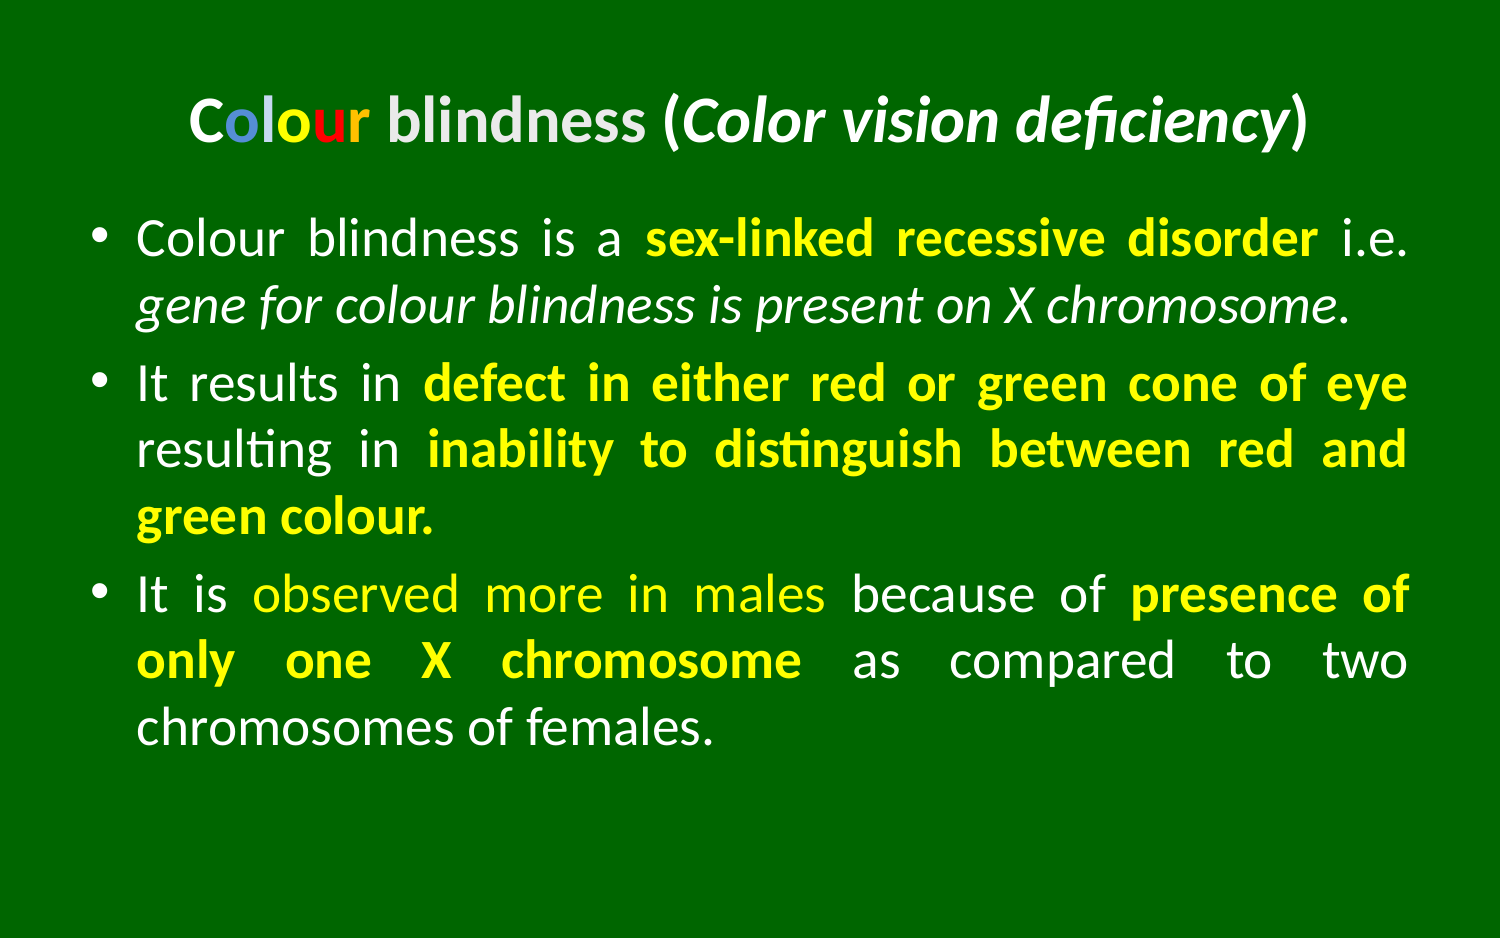

# Colour blindness (Color vision deficiency)
Colour blindness is a sex-linked recessive disorder i.e. gene for colour blindness is present on X chromosome.
It results in defect in either red or green cone of eye resulting in inability to distinguish between red and green colour.
It is observed more in males because of presence of only one X chromosome as compared to two chromosomes of females.